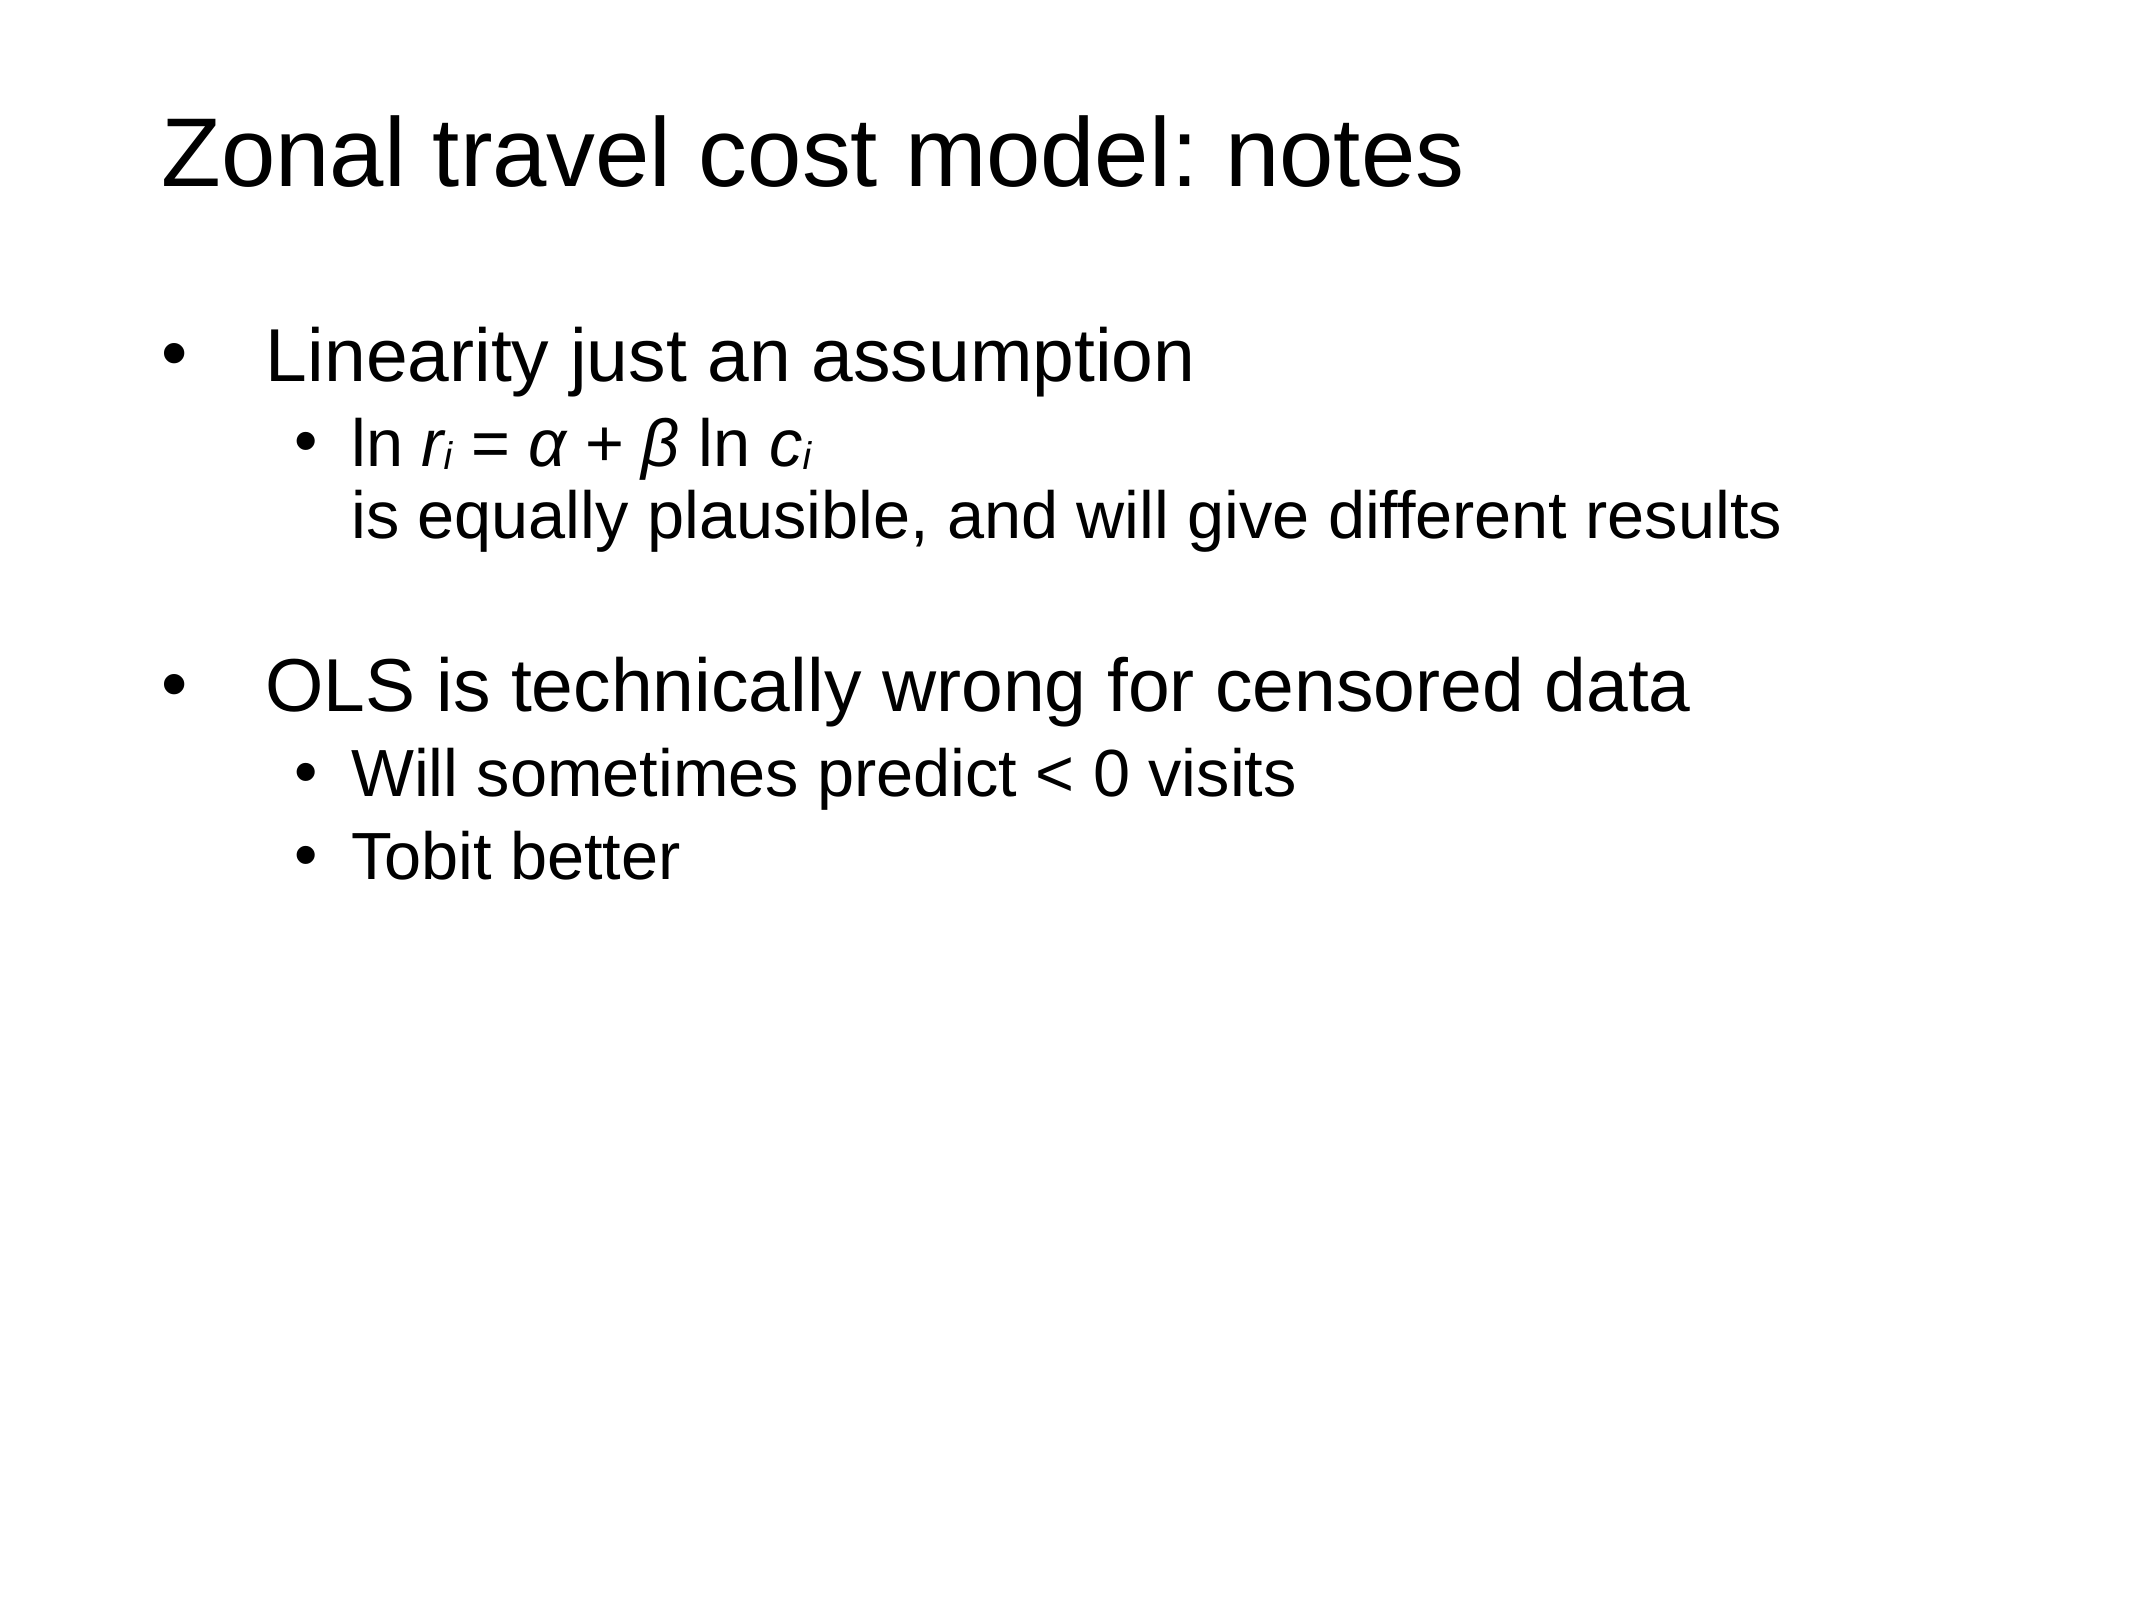

# Zonal travel cost model: notes
Linearity just an assumption
ln ri = α + β ln ci
is equally plausible, and will give different results
OLS is technically wrong for censored data
Will sometimes predict < 0 visits
Tobit better